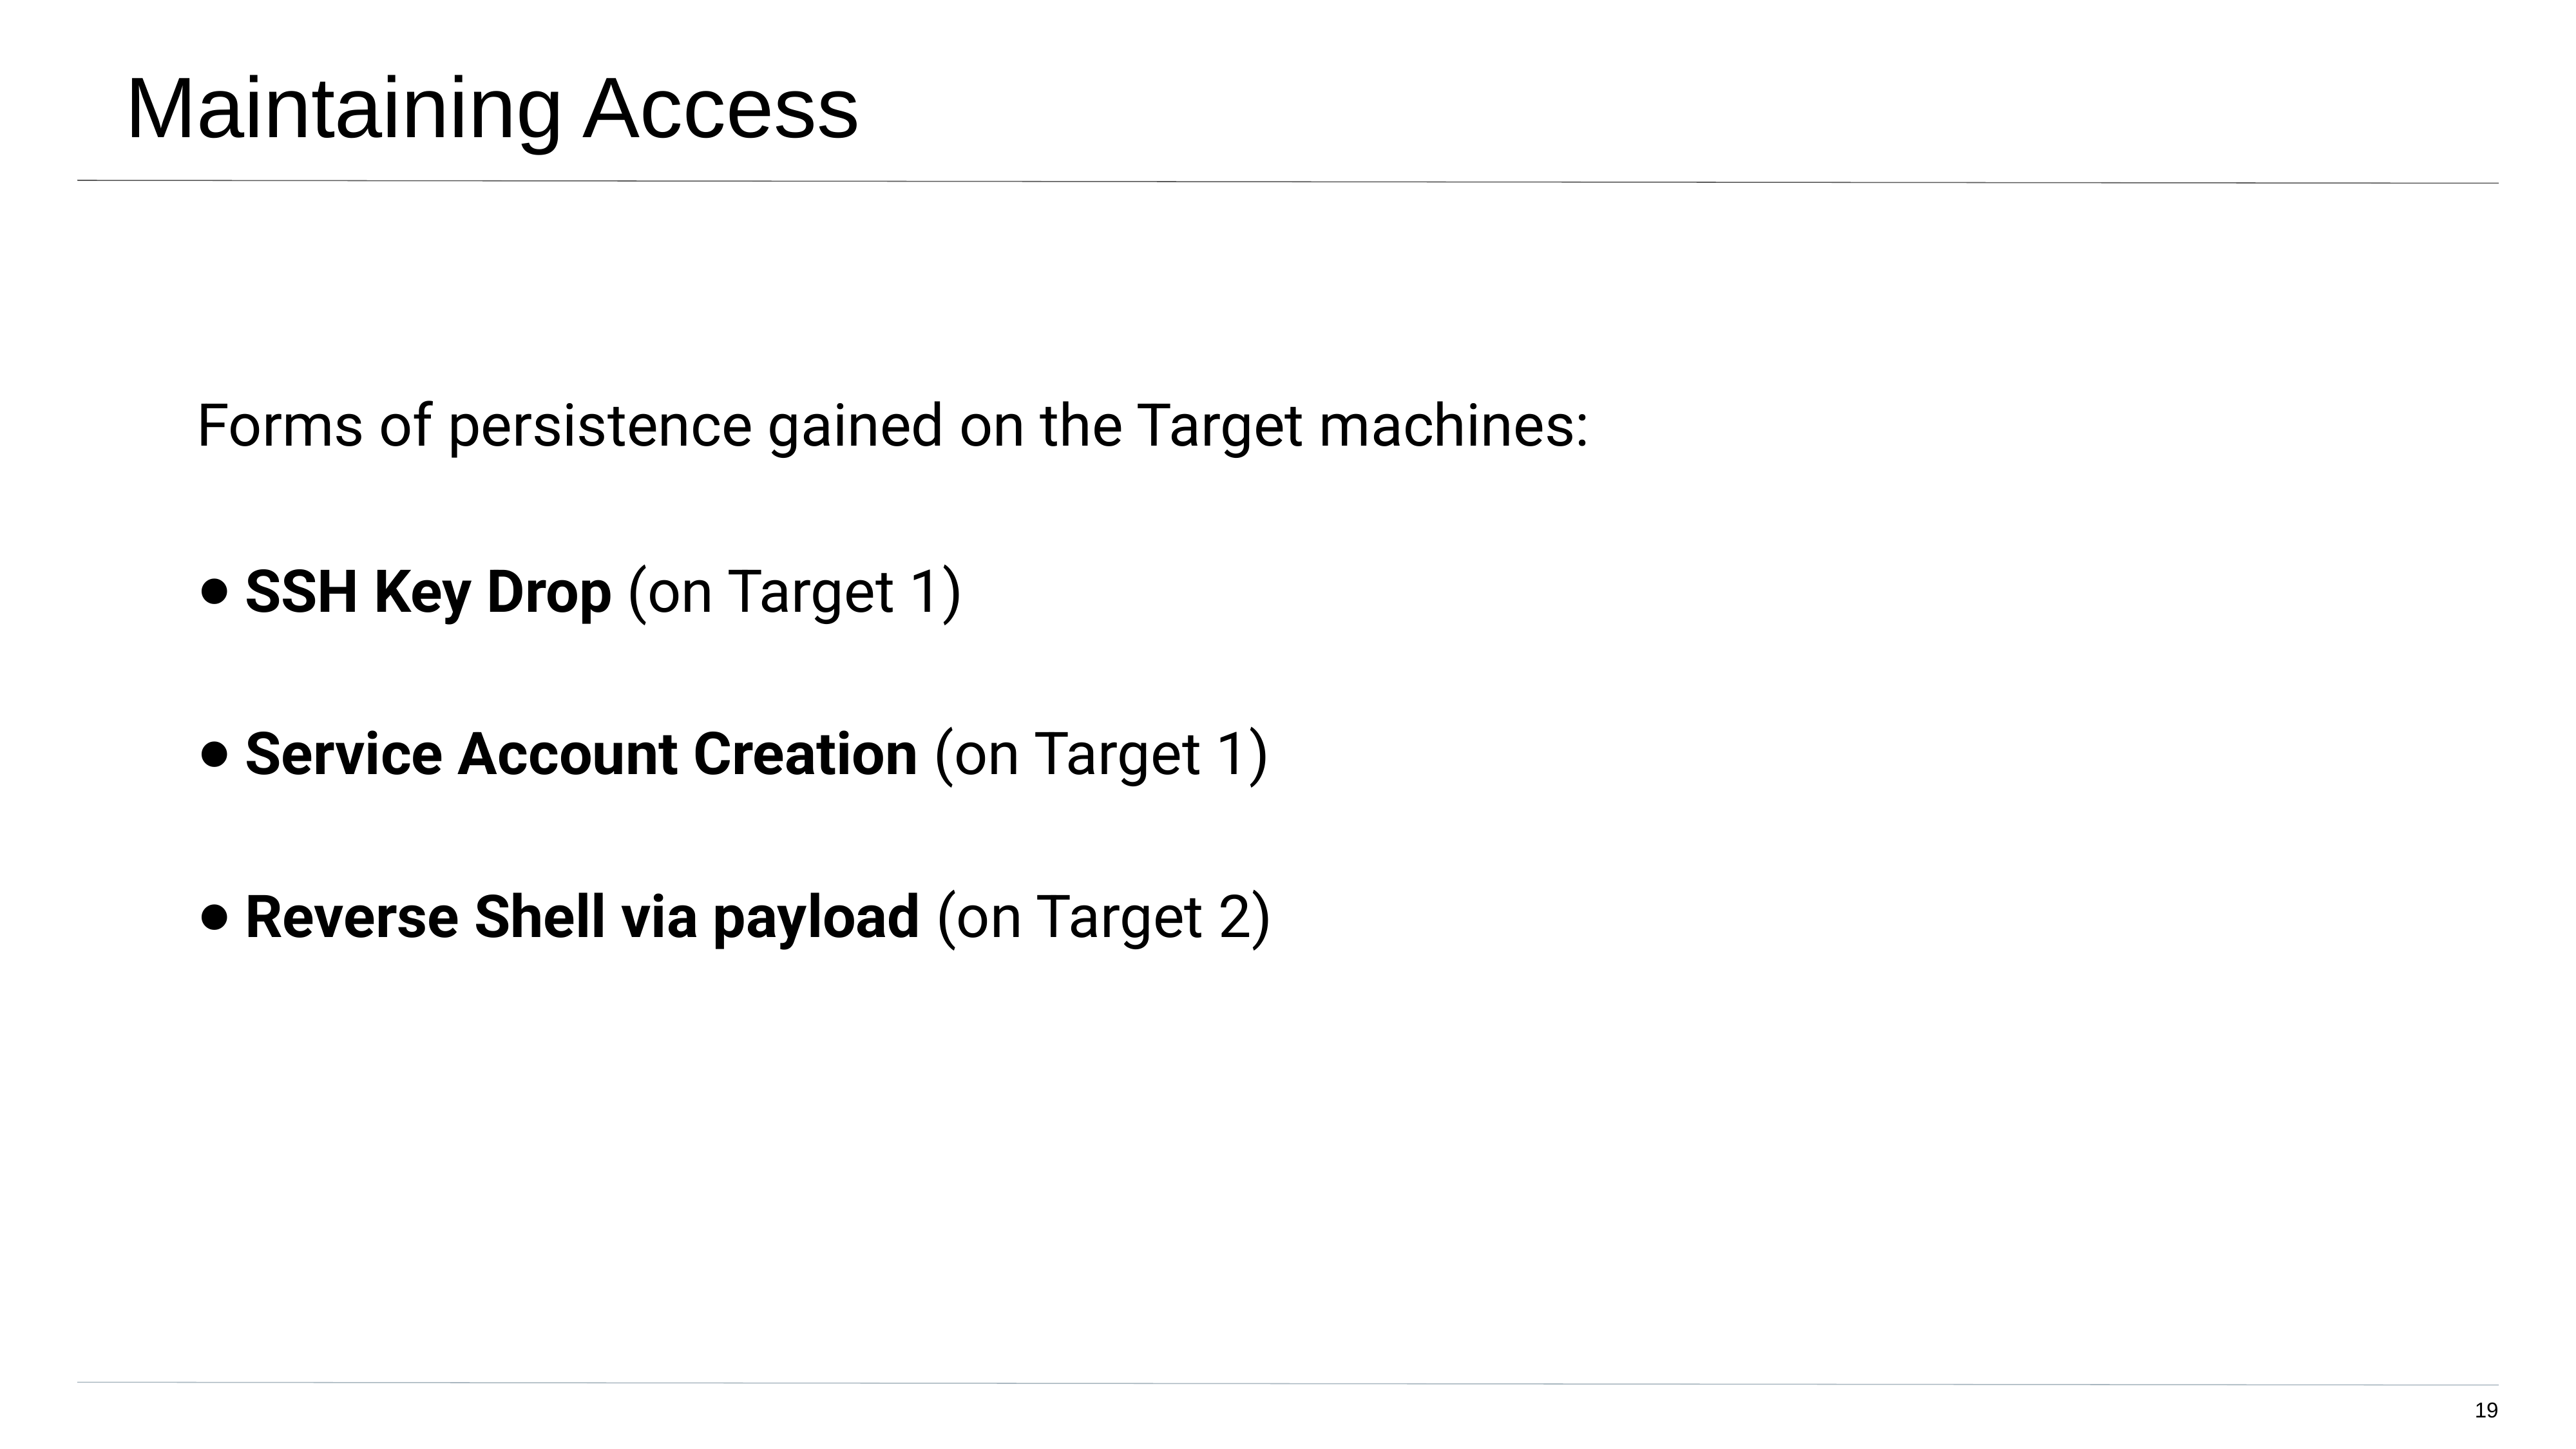

# Maintaining Access
Forms of persistence gained on the Target machines:
SSH Key Drop (on Target 1)
Service Account Creation (on Target 1)
Reverse Shell via payload (on Target 2)
19